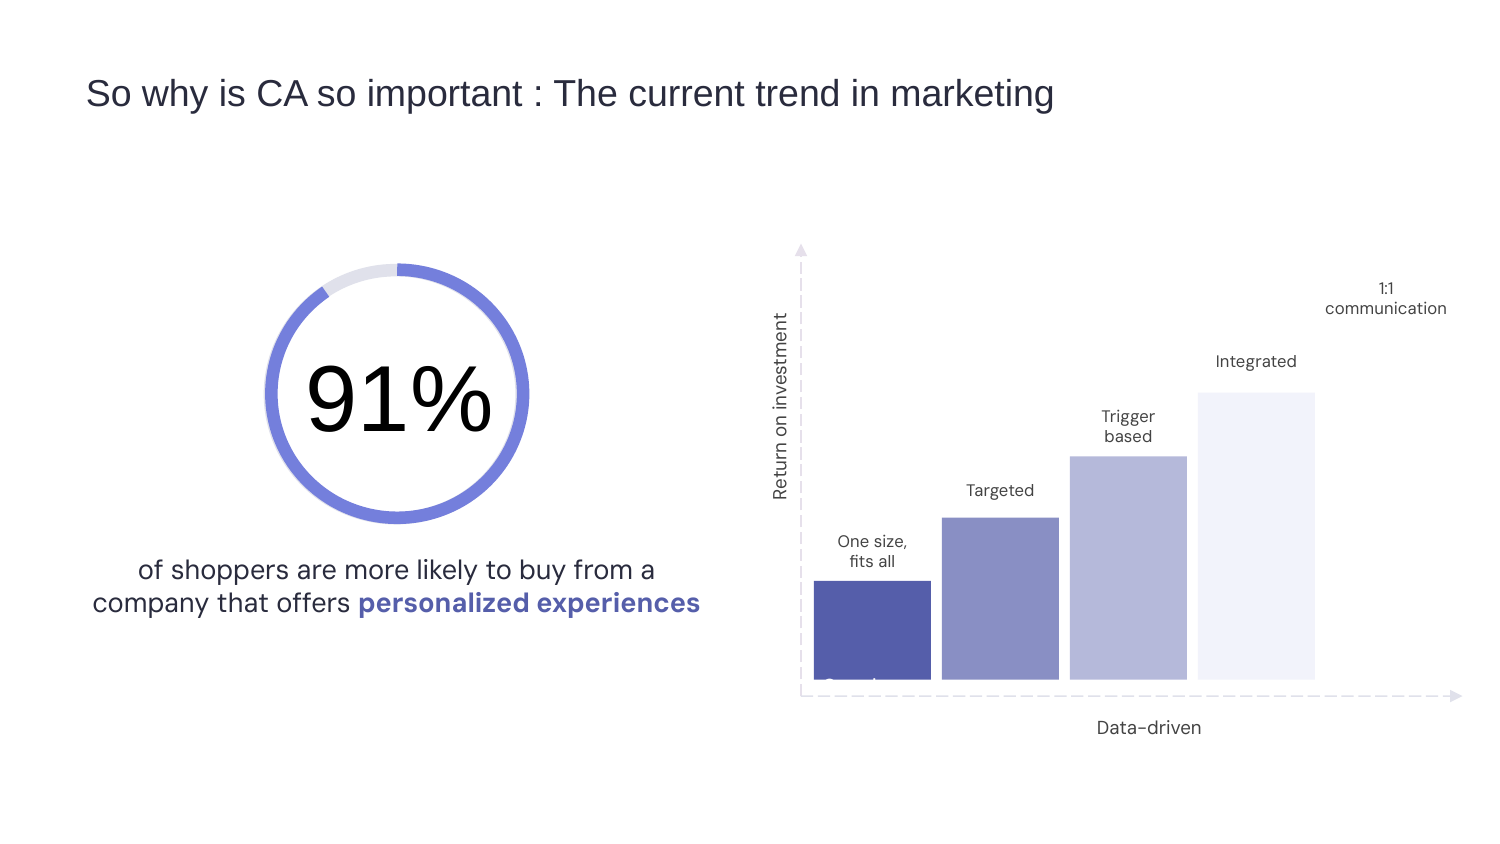

So why is CA so important : The current trend in marketing
One size fits all

91%
1:1 communication
Integrated

Return on investment
Trigger based
of shoppers are more likely to buy from a company that offers personalized experiences

Targeted

One size, fits all

One size fits all
Data-driven